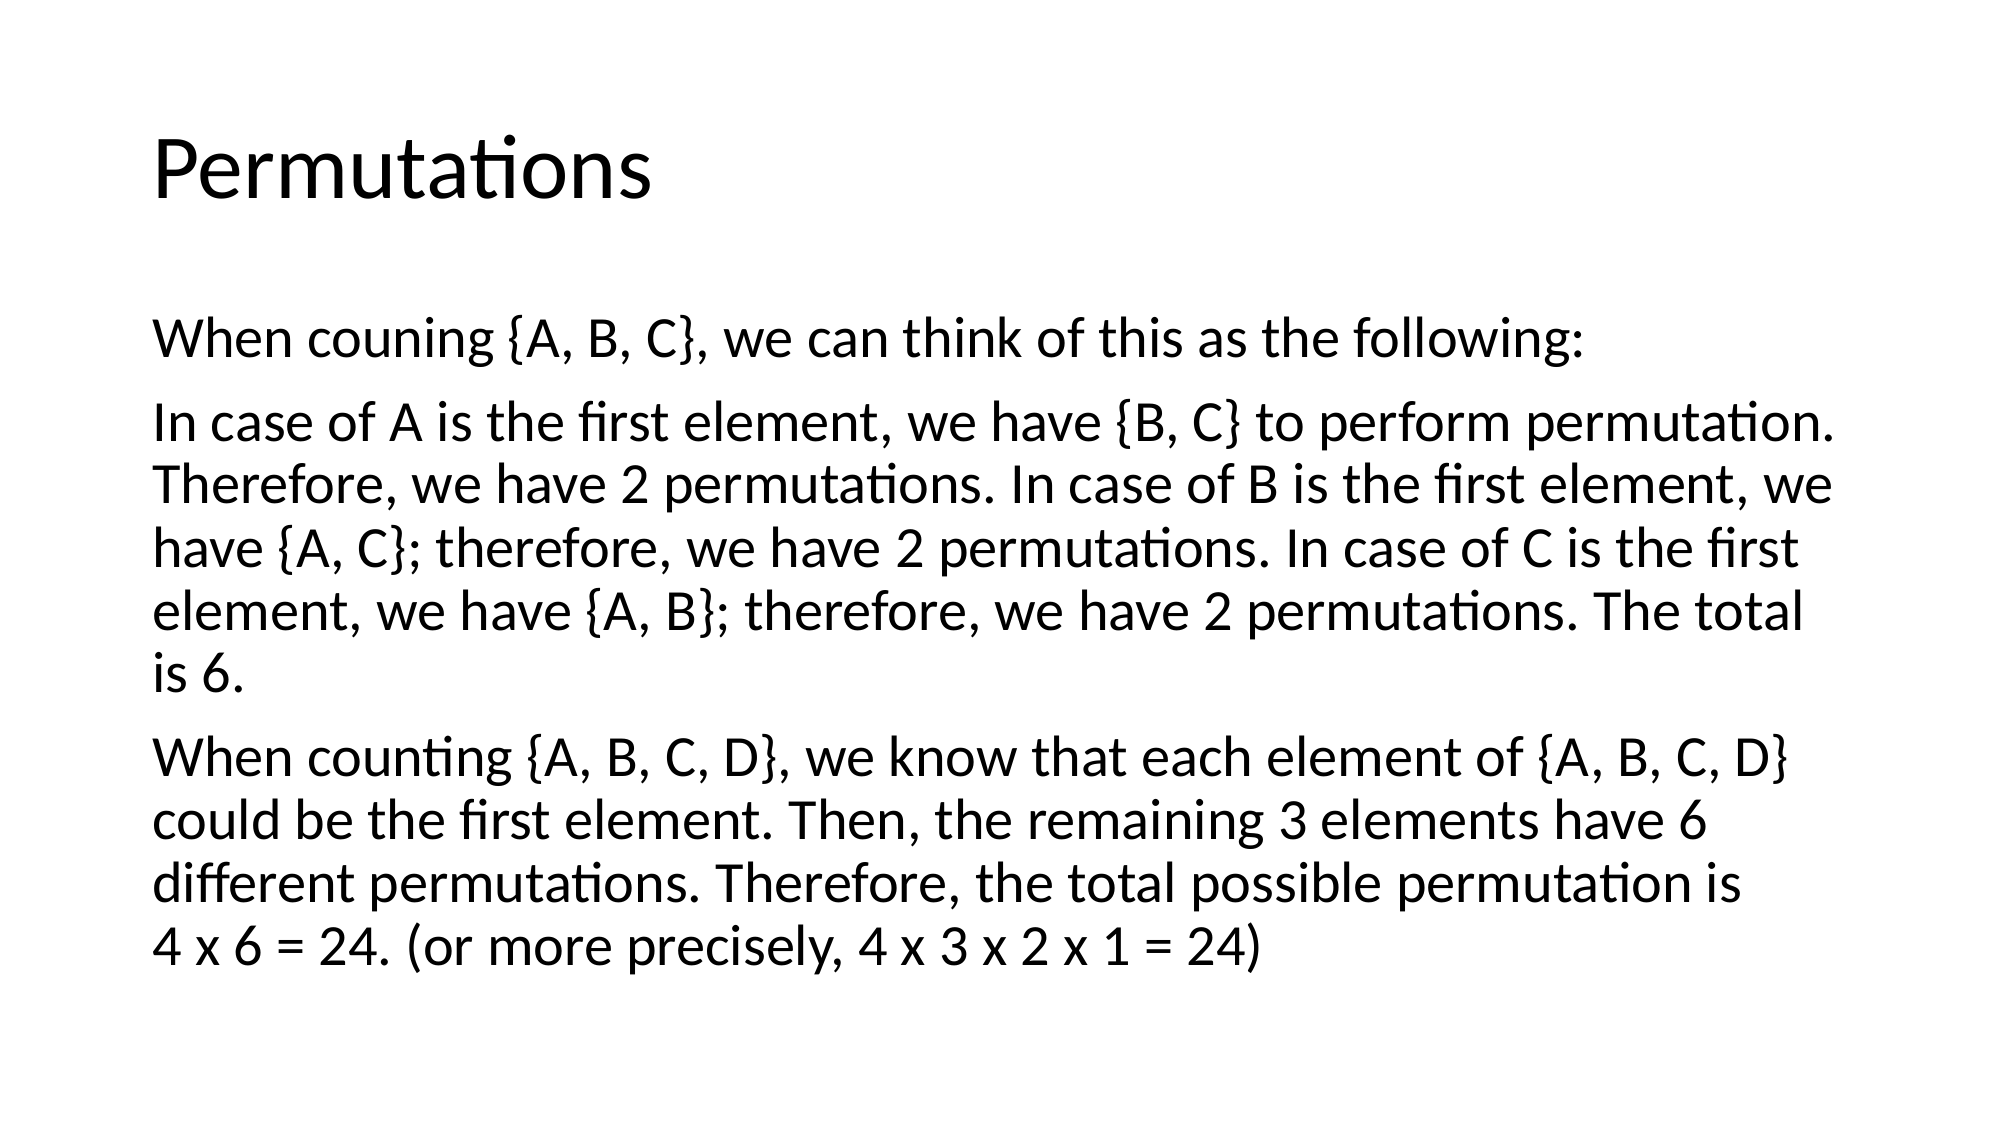

# Permutations
When couning {A, B, C}, we can think of this as the following:
In case of A is the first element, we have {B, C} to perform permutation. Therefore, we have 2 permutations. In case of B is the first element, we have {A, C}; therefore, we have 2 permutations. In case of C is the first element, we have {A, B}; therefore, we have 2 permutations. The total is 6.
When counting {A, B, C, D}, we know that each element of {A, B, C, D} could be the first element. Then, the remaining 3 elements have 6 different permutations. Therefore, the total possible permutation is
4 x 6 = 24. (or more precisely, 4 x 3 x 2 x 1 = 24)